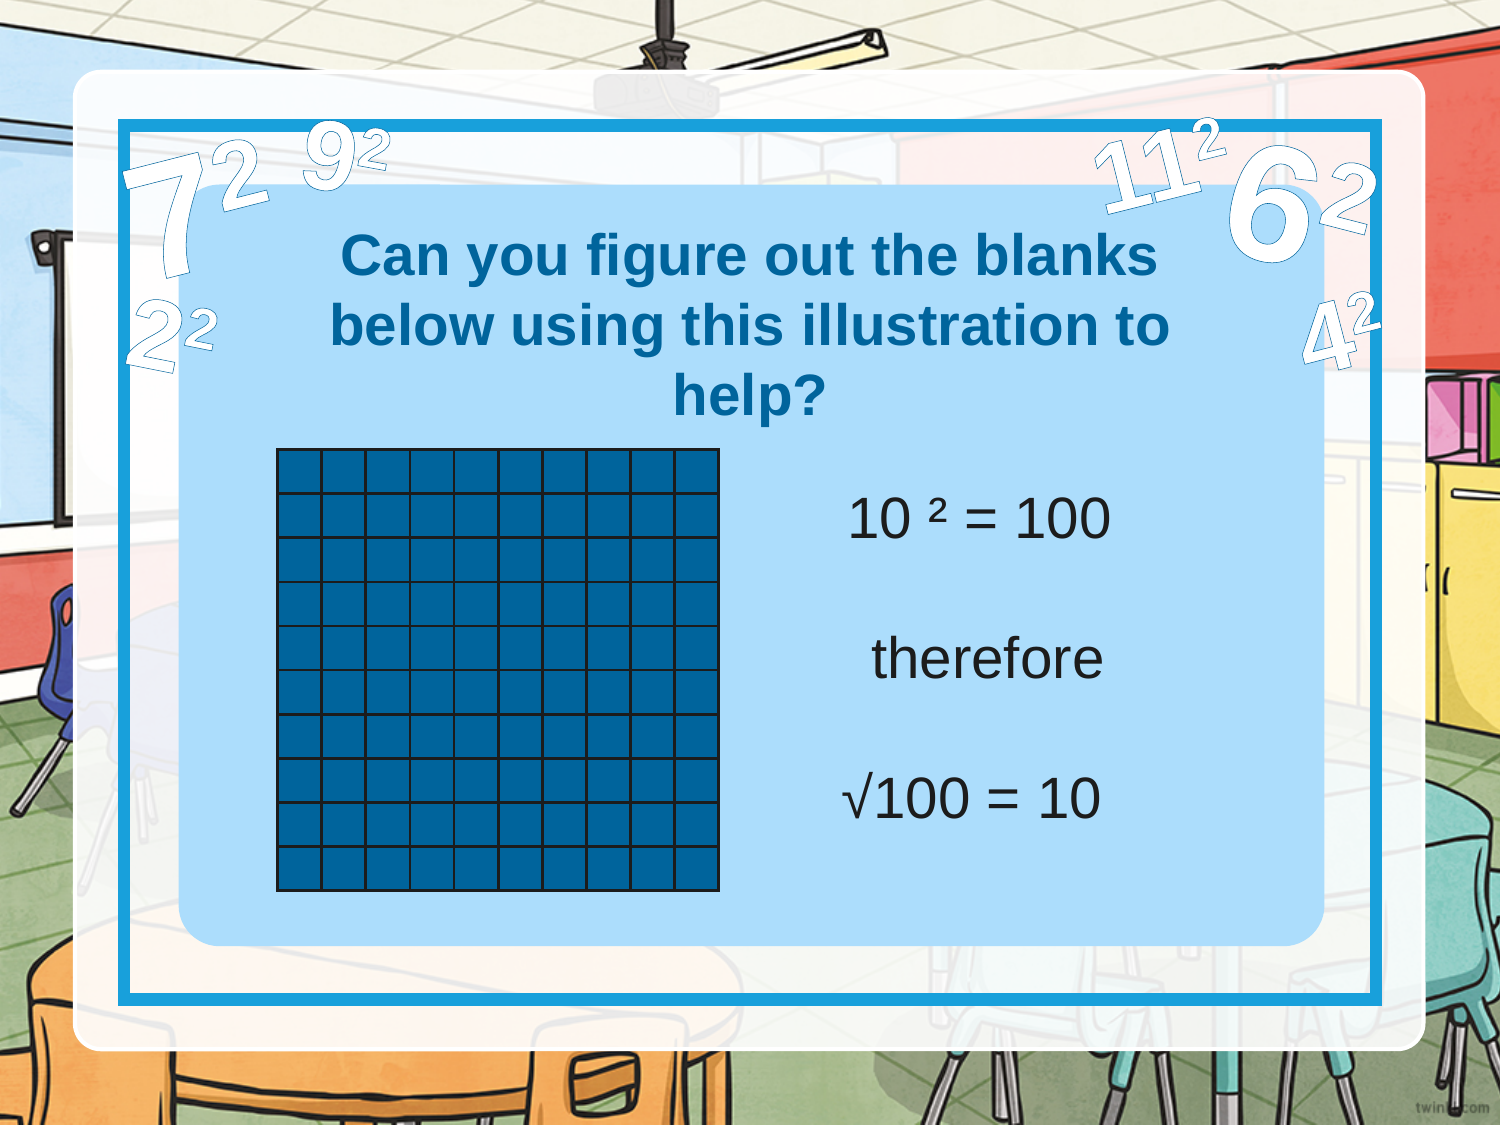

92
112
62
72
42
22

Can you figure out the blanks below using this illustration to help?
|  |  |  |  |  |  |  |  |  |  |
| --- | --- | --- | --- | --- | --- | --- | --- | --- | --- |
|  |  |  |  |  |  |  |  |  |  |
|  |  |  |  |  |  |  |  |  |  |
|  |  |  |  |  |  |  |  |  |  |
|  |  |  |  |  |  |  |  |  |  |
|  |  |  |  |  |  |  |  |  |  |
|  |  |  |  |  |  |  |  |  |  |
|  |  |  |  |  |  |  |  |  |  |
|  |  |  |  |  |  |  |  |  |  |
|  |  |  |  |  |  |  |  |  |  |
10 ² = 100.

therefore

√100 = 10.
    ² =       .

therefore

√      =     .